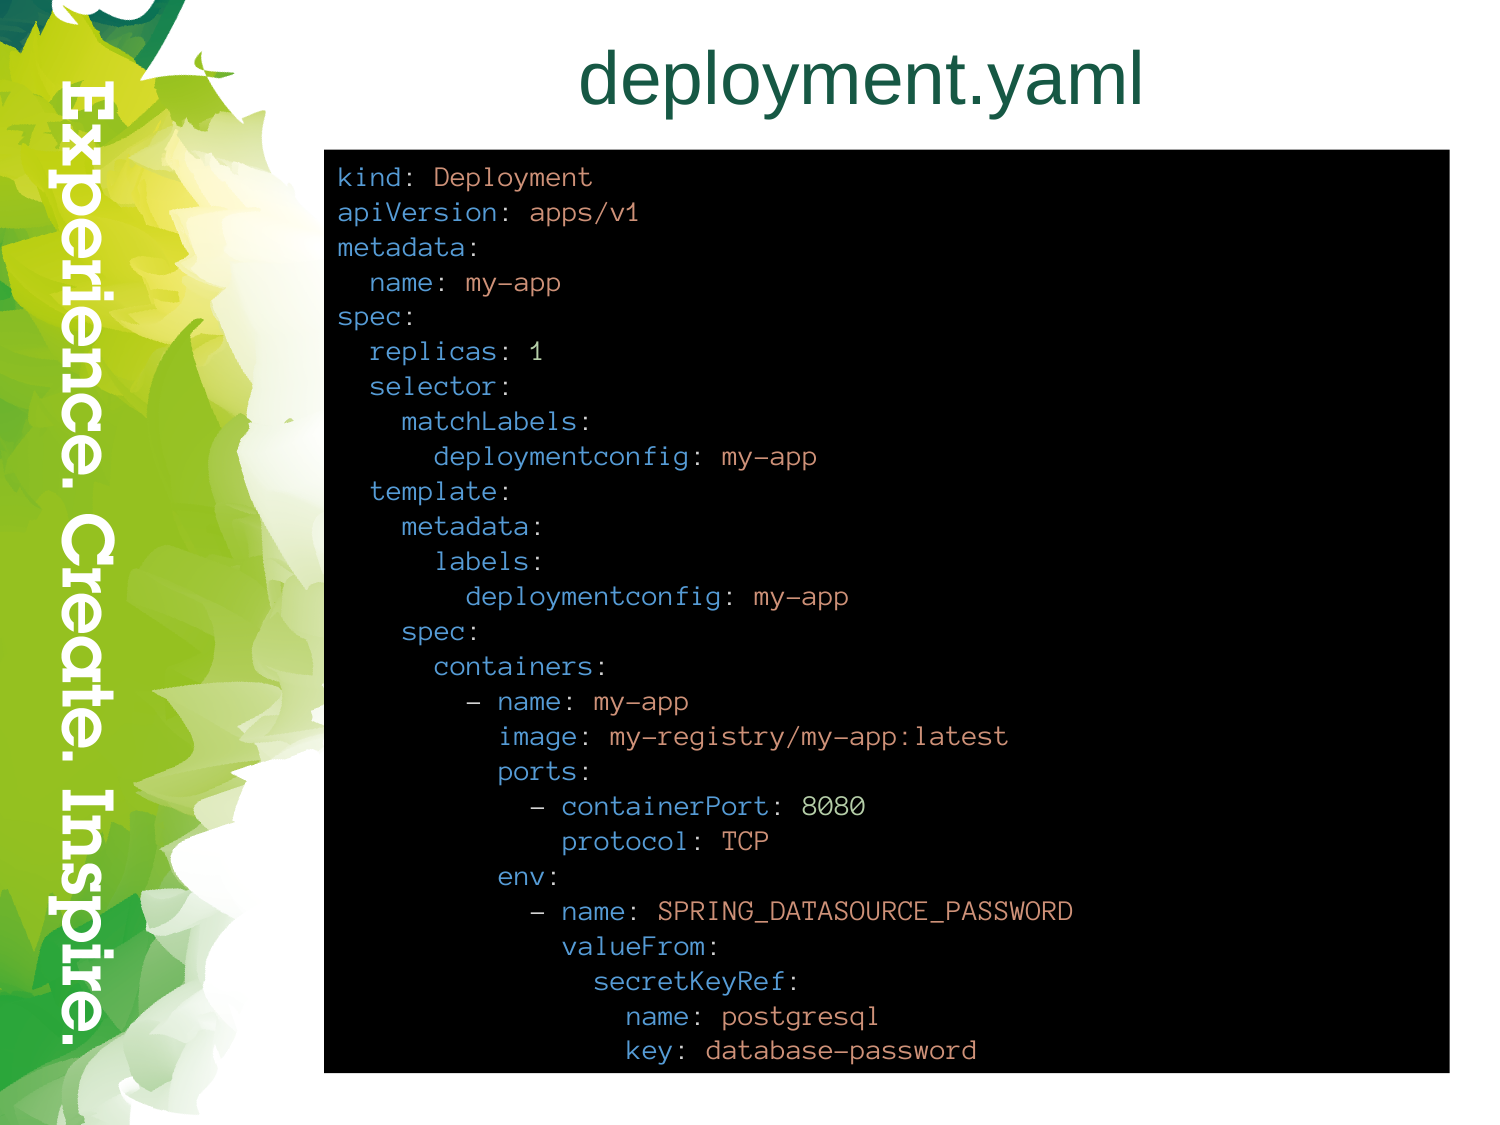

# deployment.yaml
kind: Deployment
apiVersion: apps/v1
metadata:
  name: my-app
spec:
  replicas: 1
  selector:
    matchLabels:
      deploymentconfig: my-app
  template:
    metadata:
      labels:
        deploymentconfig: my-app
    spec:
      containers:
        - name: my-app
          image: my-registry/my-app:latest
          ports:
            - containerPort: 8080
              protocol: TCP
          env:
            - name: SPRING_DATASOURCE_PASSWORD
              valueFrom:
                secretKeyRef:
                  name: postgresql
                  key: database-password